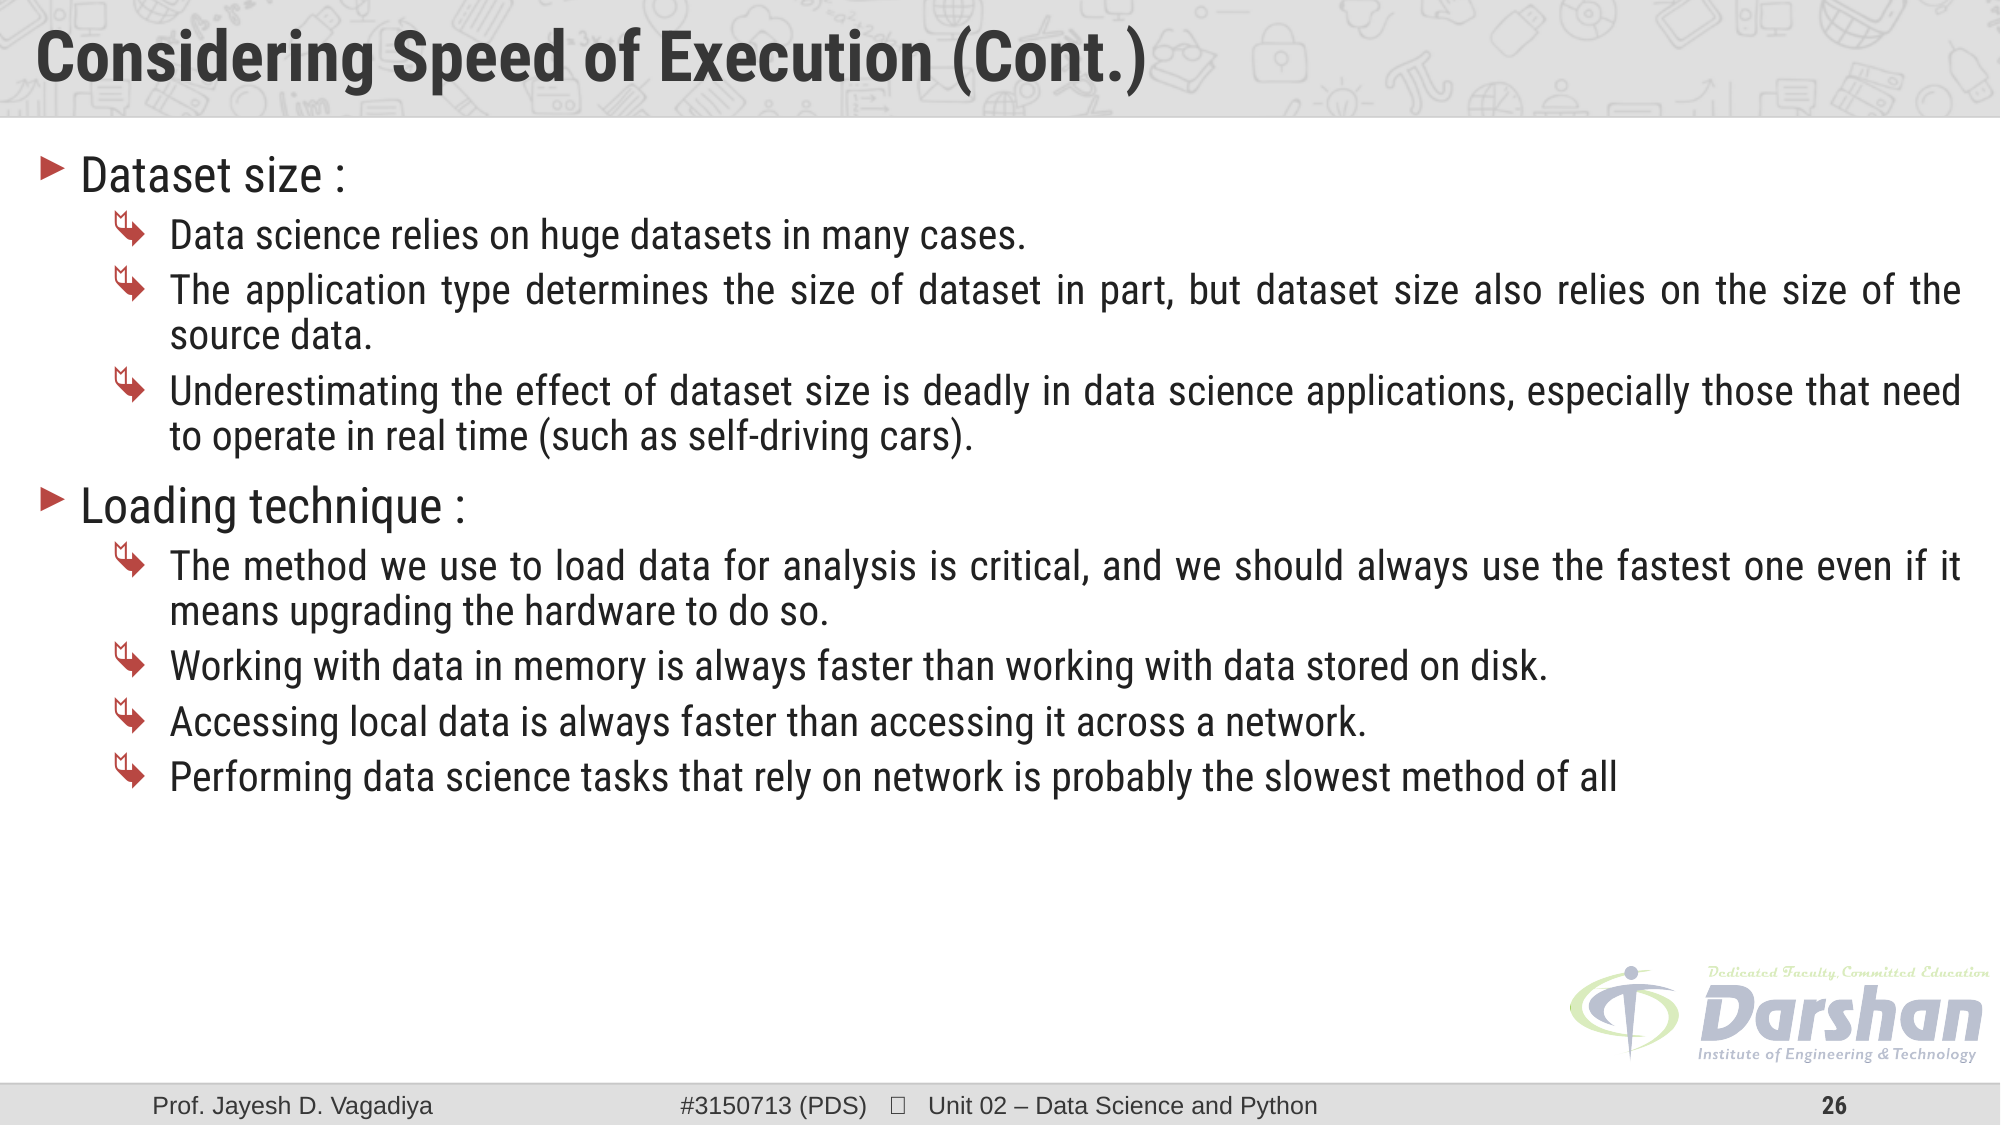

# Considering Speed of Execution (Cont.)
Dataset size :
Data science relies on huge datasets in many cases.
The application type determines the size of dataset in part, but dataset size also relies on the size of the source data.
Underestimating the effect of dataset size is deadly in data science applications, especially those that need to operate in real time (such as self-driving cars).
Loading technique :
The method we use to load data for analysis is critical, and we should always use the fastest one even if it means upgrading the hardware to do so.
Working with data in memory is always faster than working with data stored on disk.
Accessing local data is always faster than accessing it across a network.
Performing data science tasks that rely on network is probably the slowest method of all